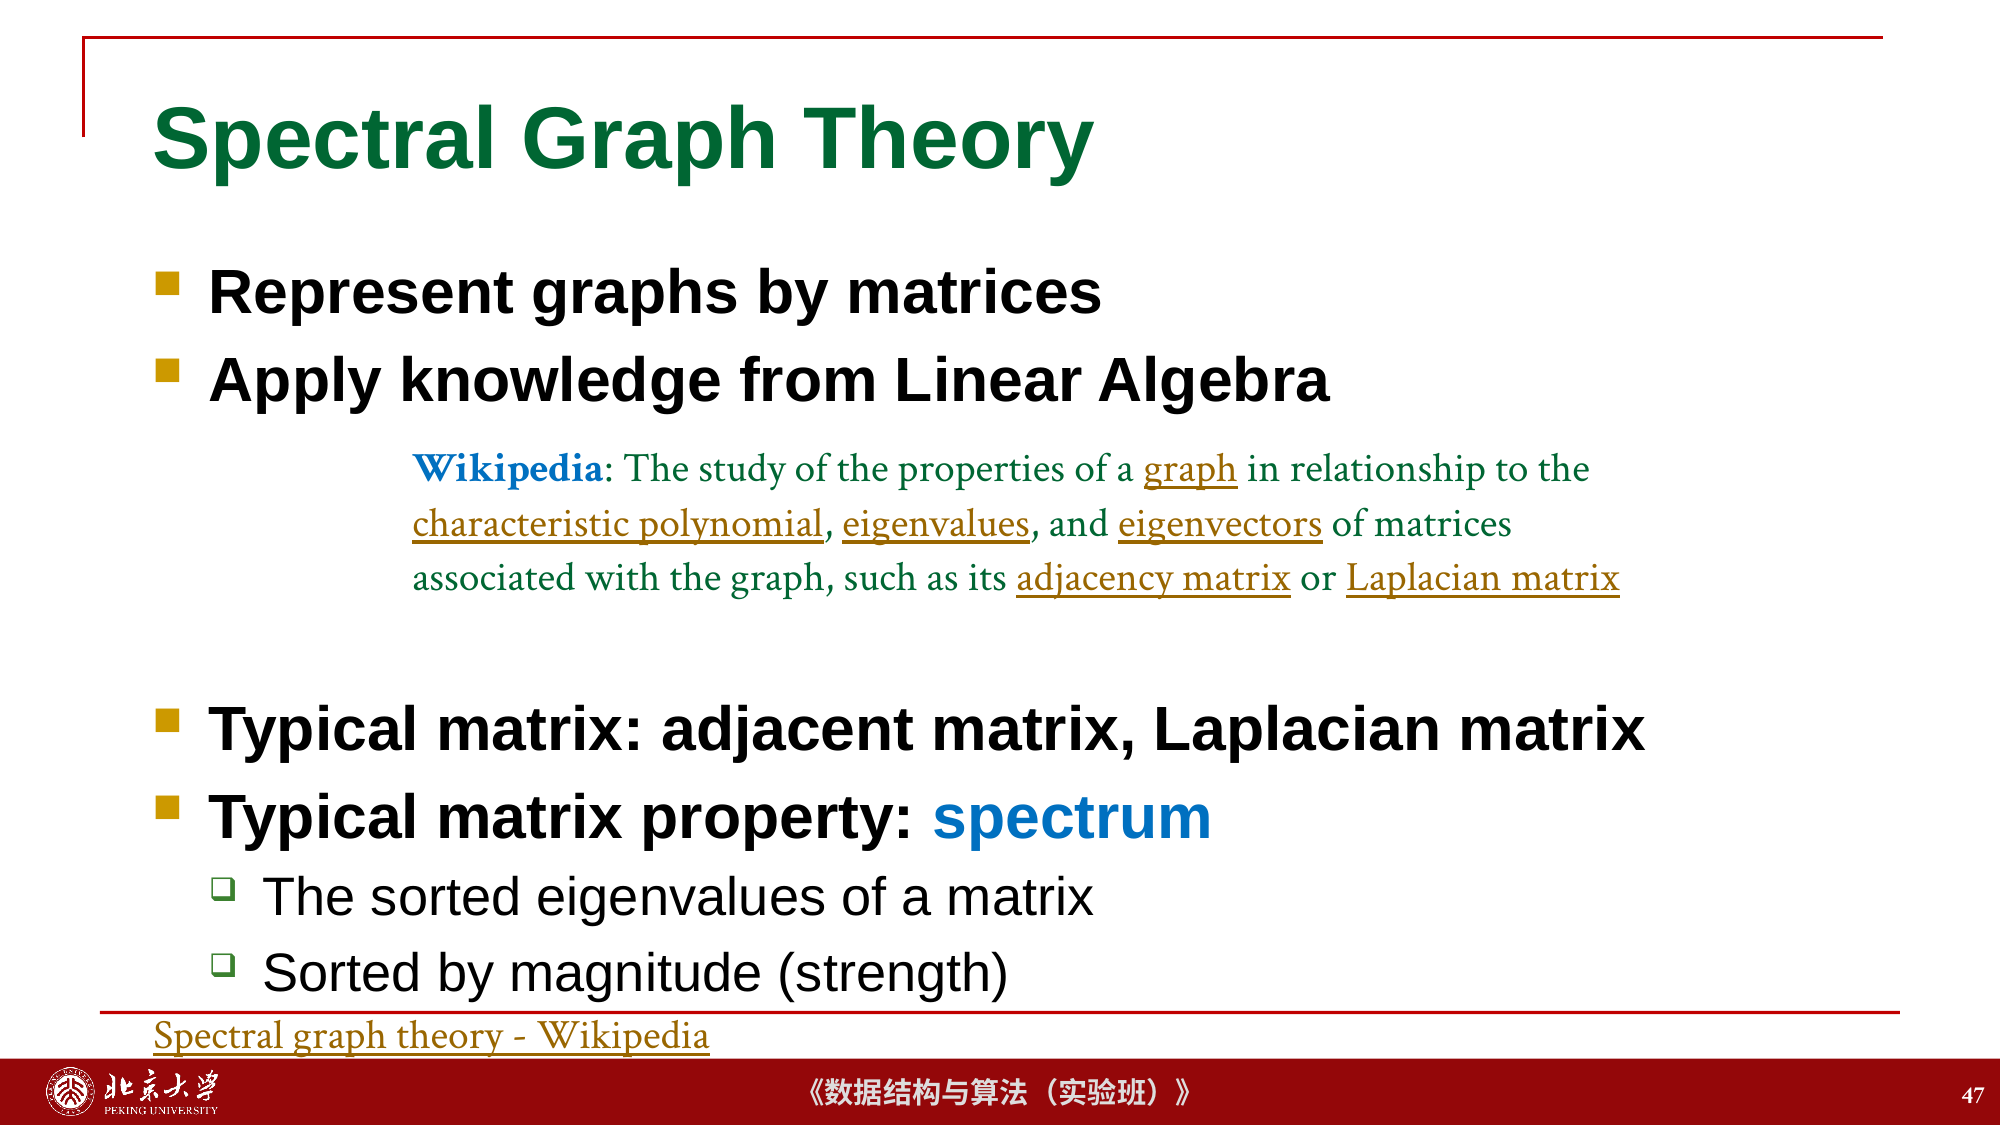

# Spectral Graph Theory
Represent graphs by matrices
Apply knowledge from Linear Algebra

Typical matrix: adjacent matrix, Laplacian matrix
Typical matrix property: spectrum
The sorted eigenvalues of a matrix
Sorted by magnitude (strength)
Wikipedia: The study of the properties of a graph in relationship to the characteristic polynomial, eigenvalues, and eigenvectors of matrices associated with the graph, such as its adjacency matrix or Laplacian matrix
Spectral graph theory - Wikipedia
47